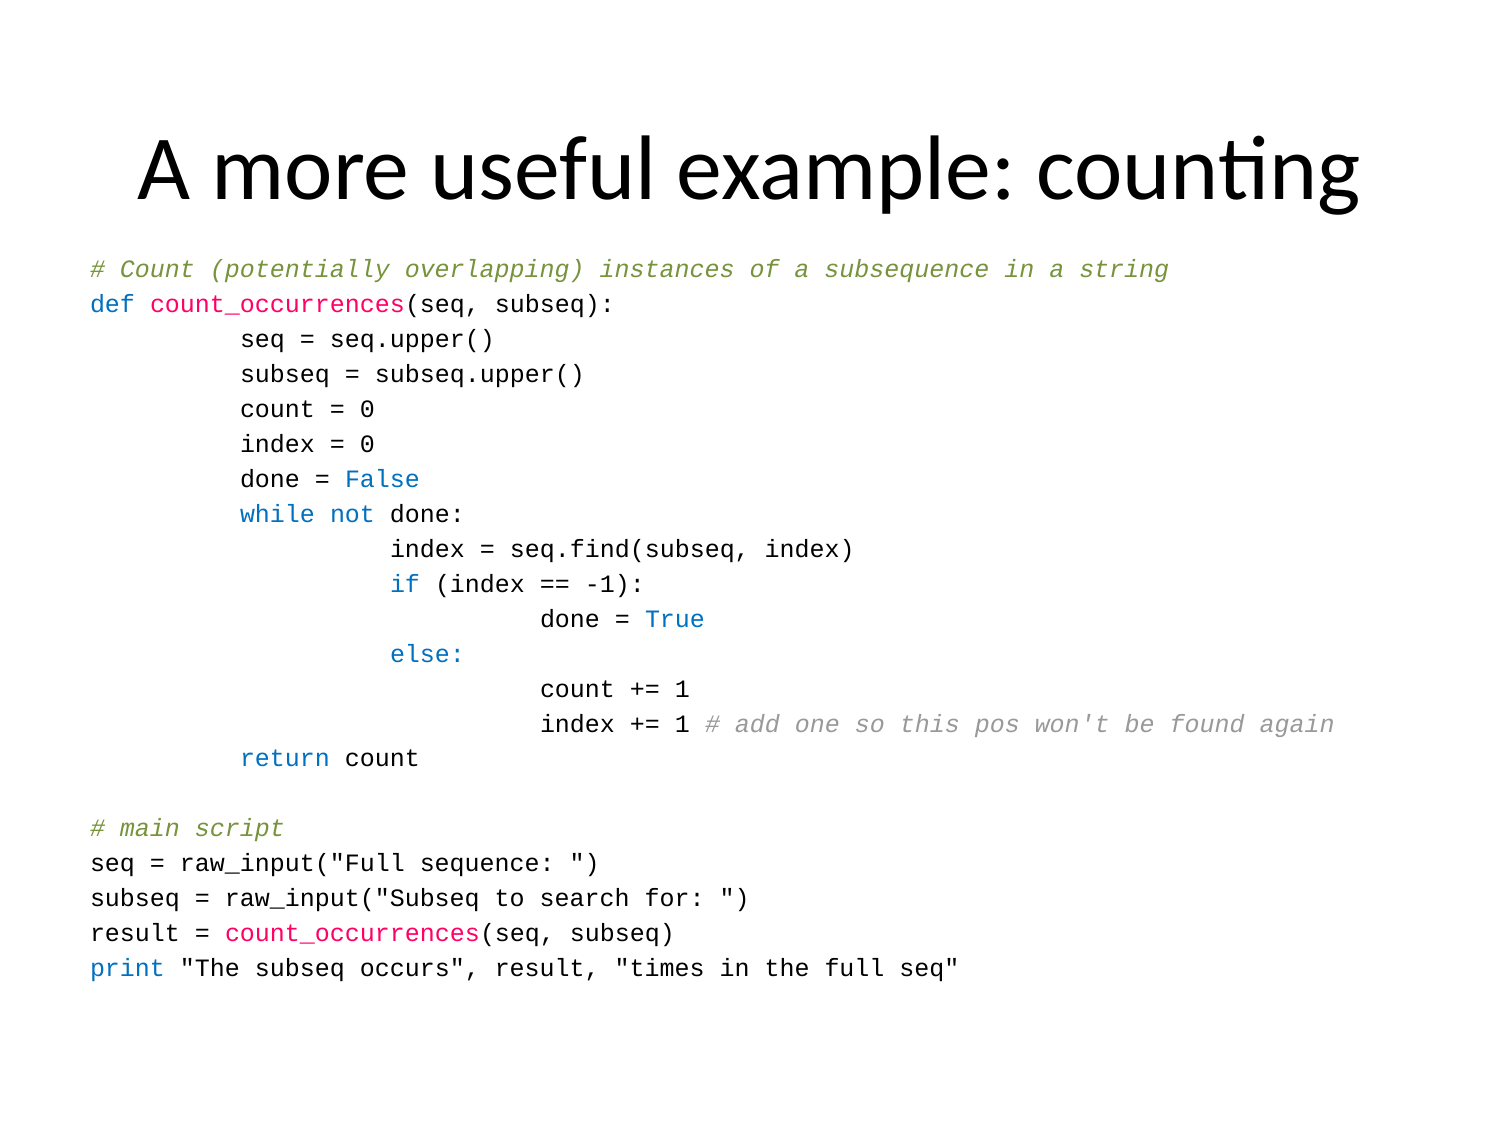

# A more useful example: counting
# Count (potentially overlapping) instances of a subsequence in a string
def count_occurrences(seq, subseq):
	seq = seq.upper()
	subseq = subseq.upper()
	count = 0
	index = 0
	done = False
	while not done:
		index = seq.find(subseq, index)
		if (index == -1):
			done = True
		else:
			count += 1
			index += 1 # add one so this pos won't be found again
	return count

# main script
seq = raw_input("Full sequence: ")
subseq = raw_input("Subseq to search for: ")
result = count_occurrences(seq, subseq)
print "The subseq occurs", result, "times in the full seq"